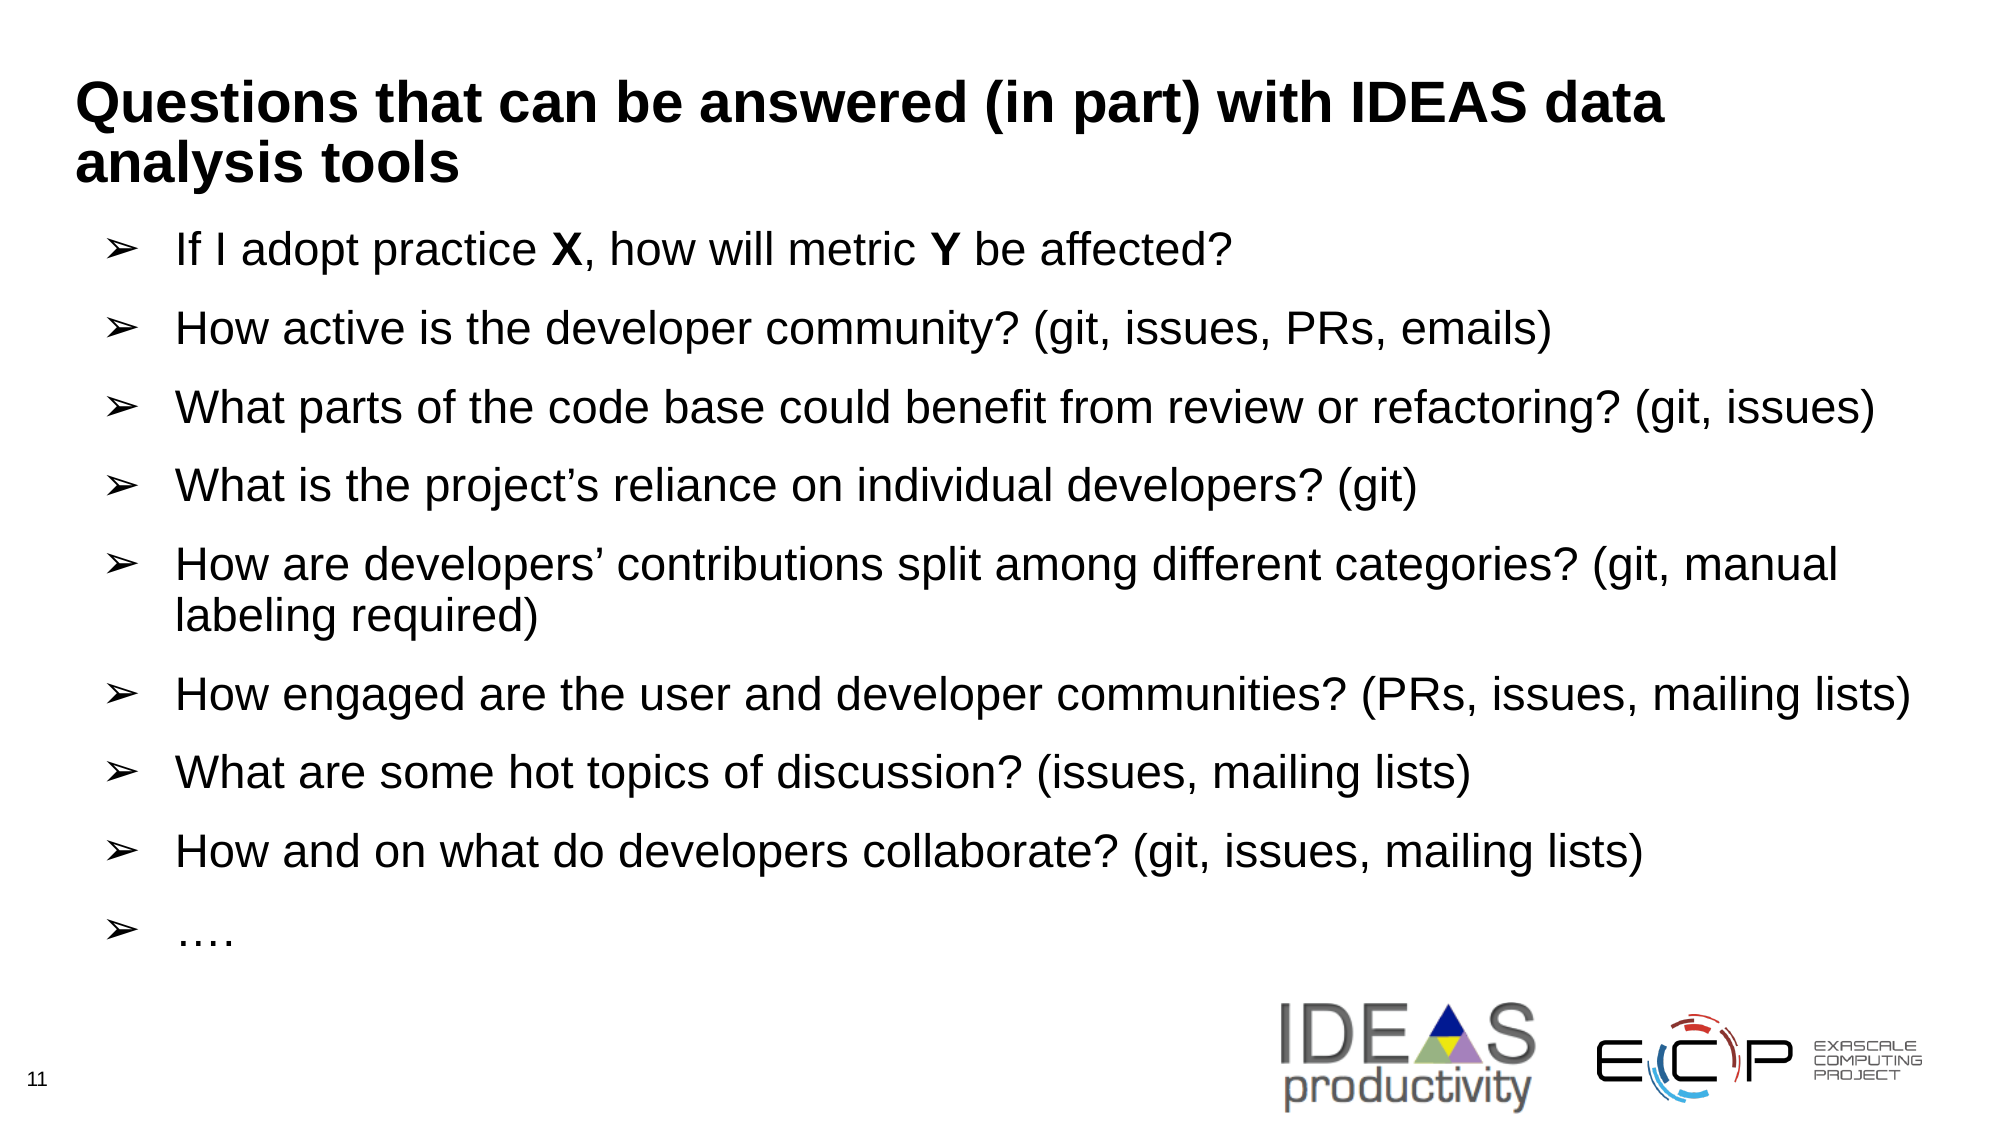

# Questions that can be answered (in part) with IDEAS data analysis tools
If I adopt practice X, how will metric Y be affected?
How active is the developer community? (git, issues, PRs, emails)
What parts of the code base could benefit from review or refactoring? (git, issues)
What is the project’s reliance on individual developers? (git)
How are developers’ contributions split among different categories? (git, manual labeling required)
How engaged are the user and developer communities? (PRs, issues, mailing lists)
What are some hot topics of discussion? (issues, mailing lists)
How and on what do developers collaborate? (git, issues, mailing lists)
….